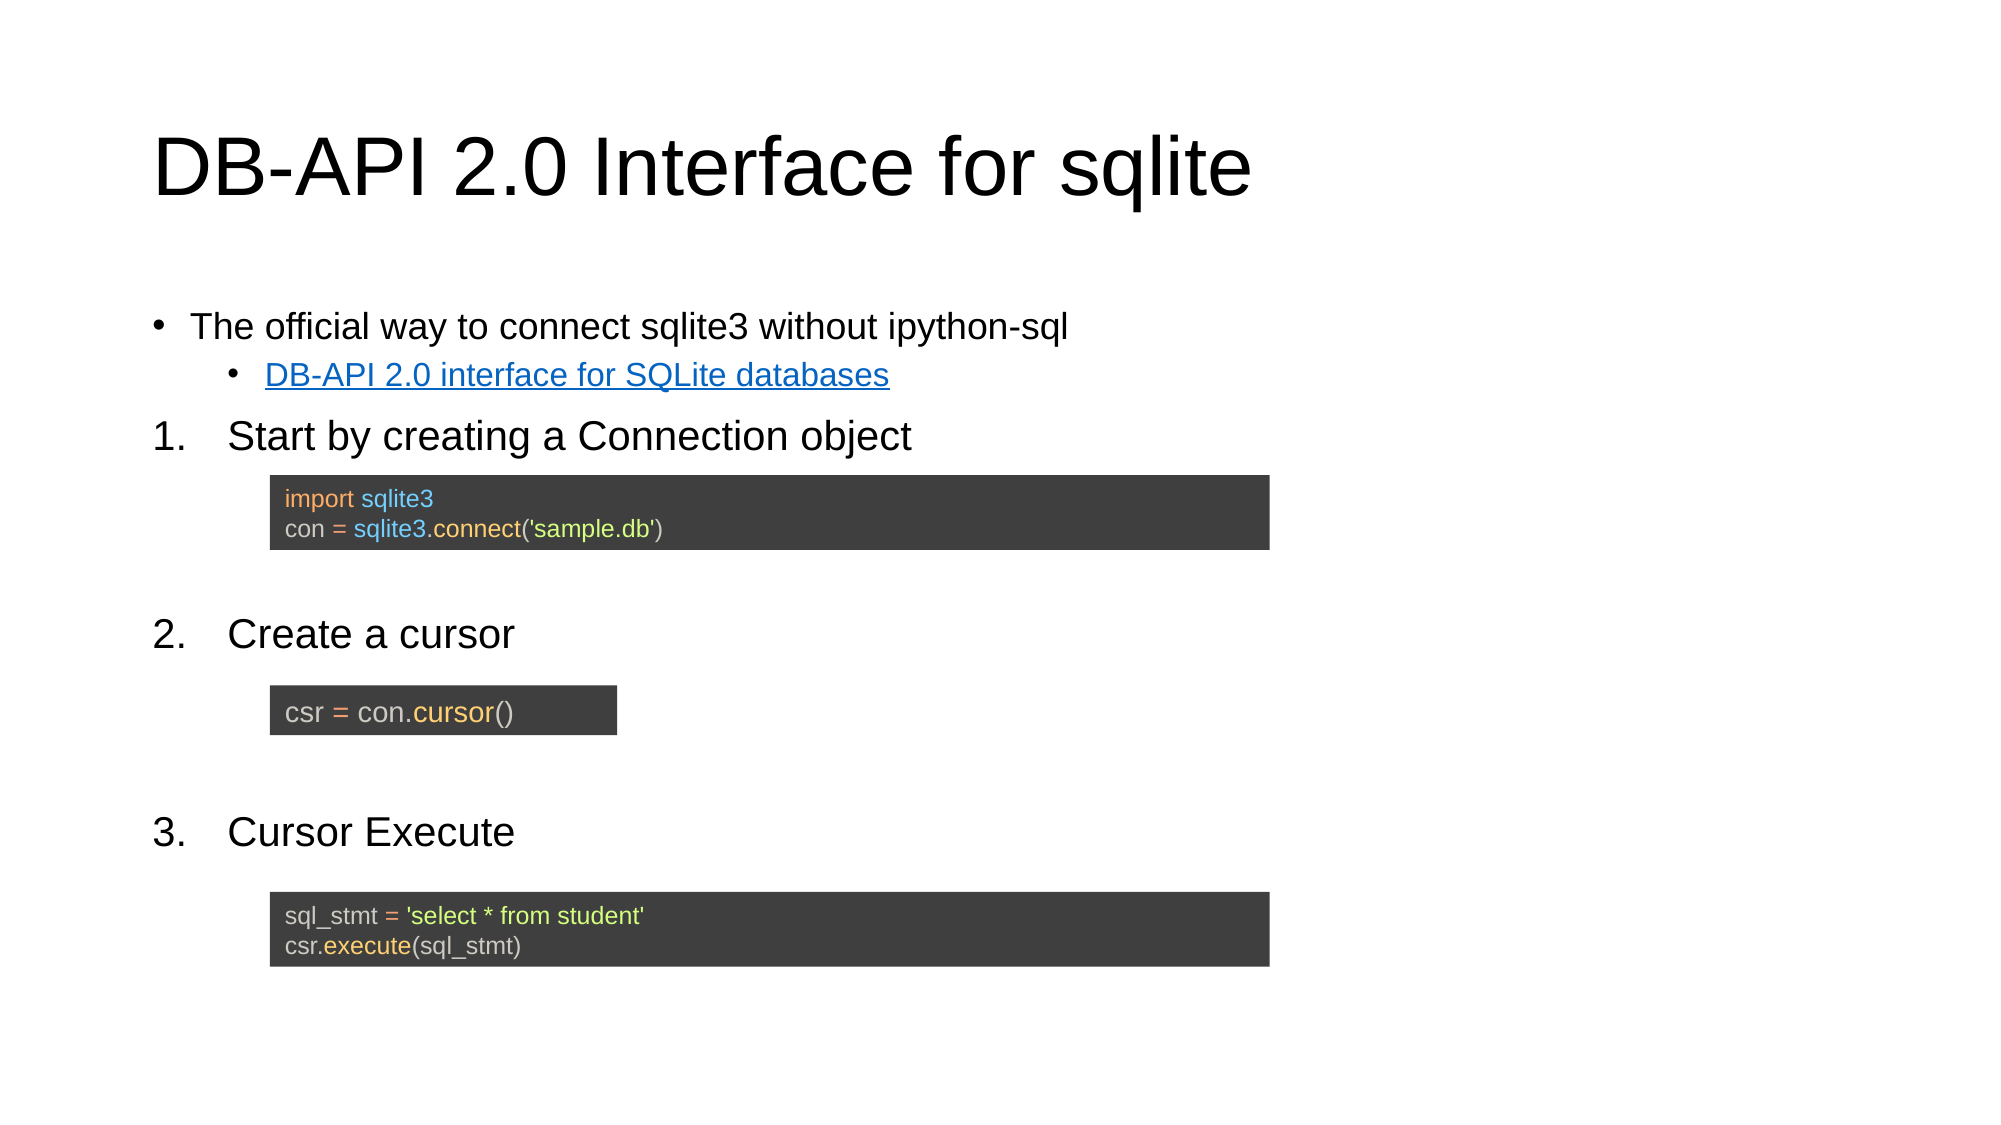

# DB-API 2.0 Interface for sqlite
The official way to connect sqlite3 without ipython-sql
DB-API 2.0 interface for SQLite databases
Start by creating a Connection object

Create a cursor

Cursor Execute

import sqlite3
con = sqlite3.connect('sample.db')
csr = con.cursor()
sql_stmt = 'select * from student'
csr.execute(sql_stmt)